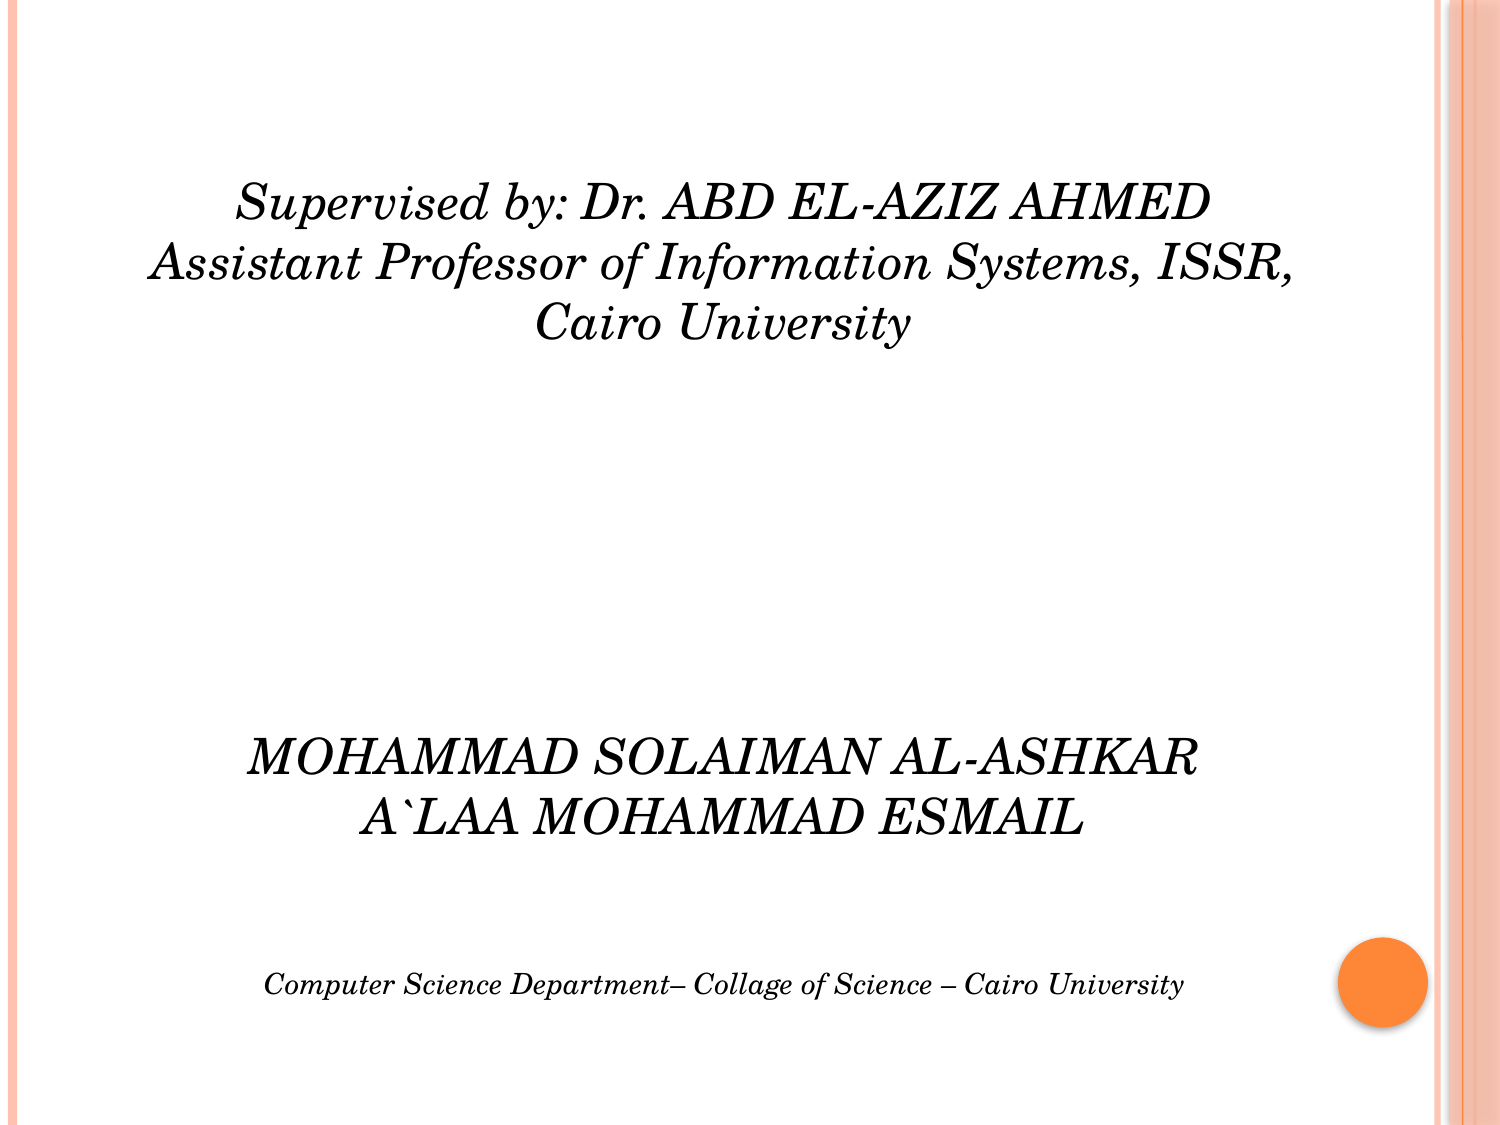

Supervised by: Dr. ABD EL-AZIZ AHMED
Assistant Professor of Information Systems, ISSR, Cairo University

MOHAMMAD SOLAIMAN AL-ASHKAR
A`LAA MOHAMMAD ESMAIL

Computer Science Department– Collage of Science – Cairo University